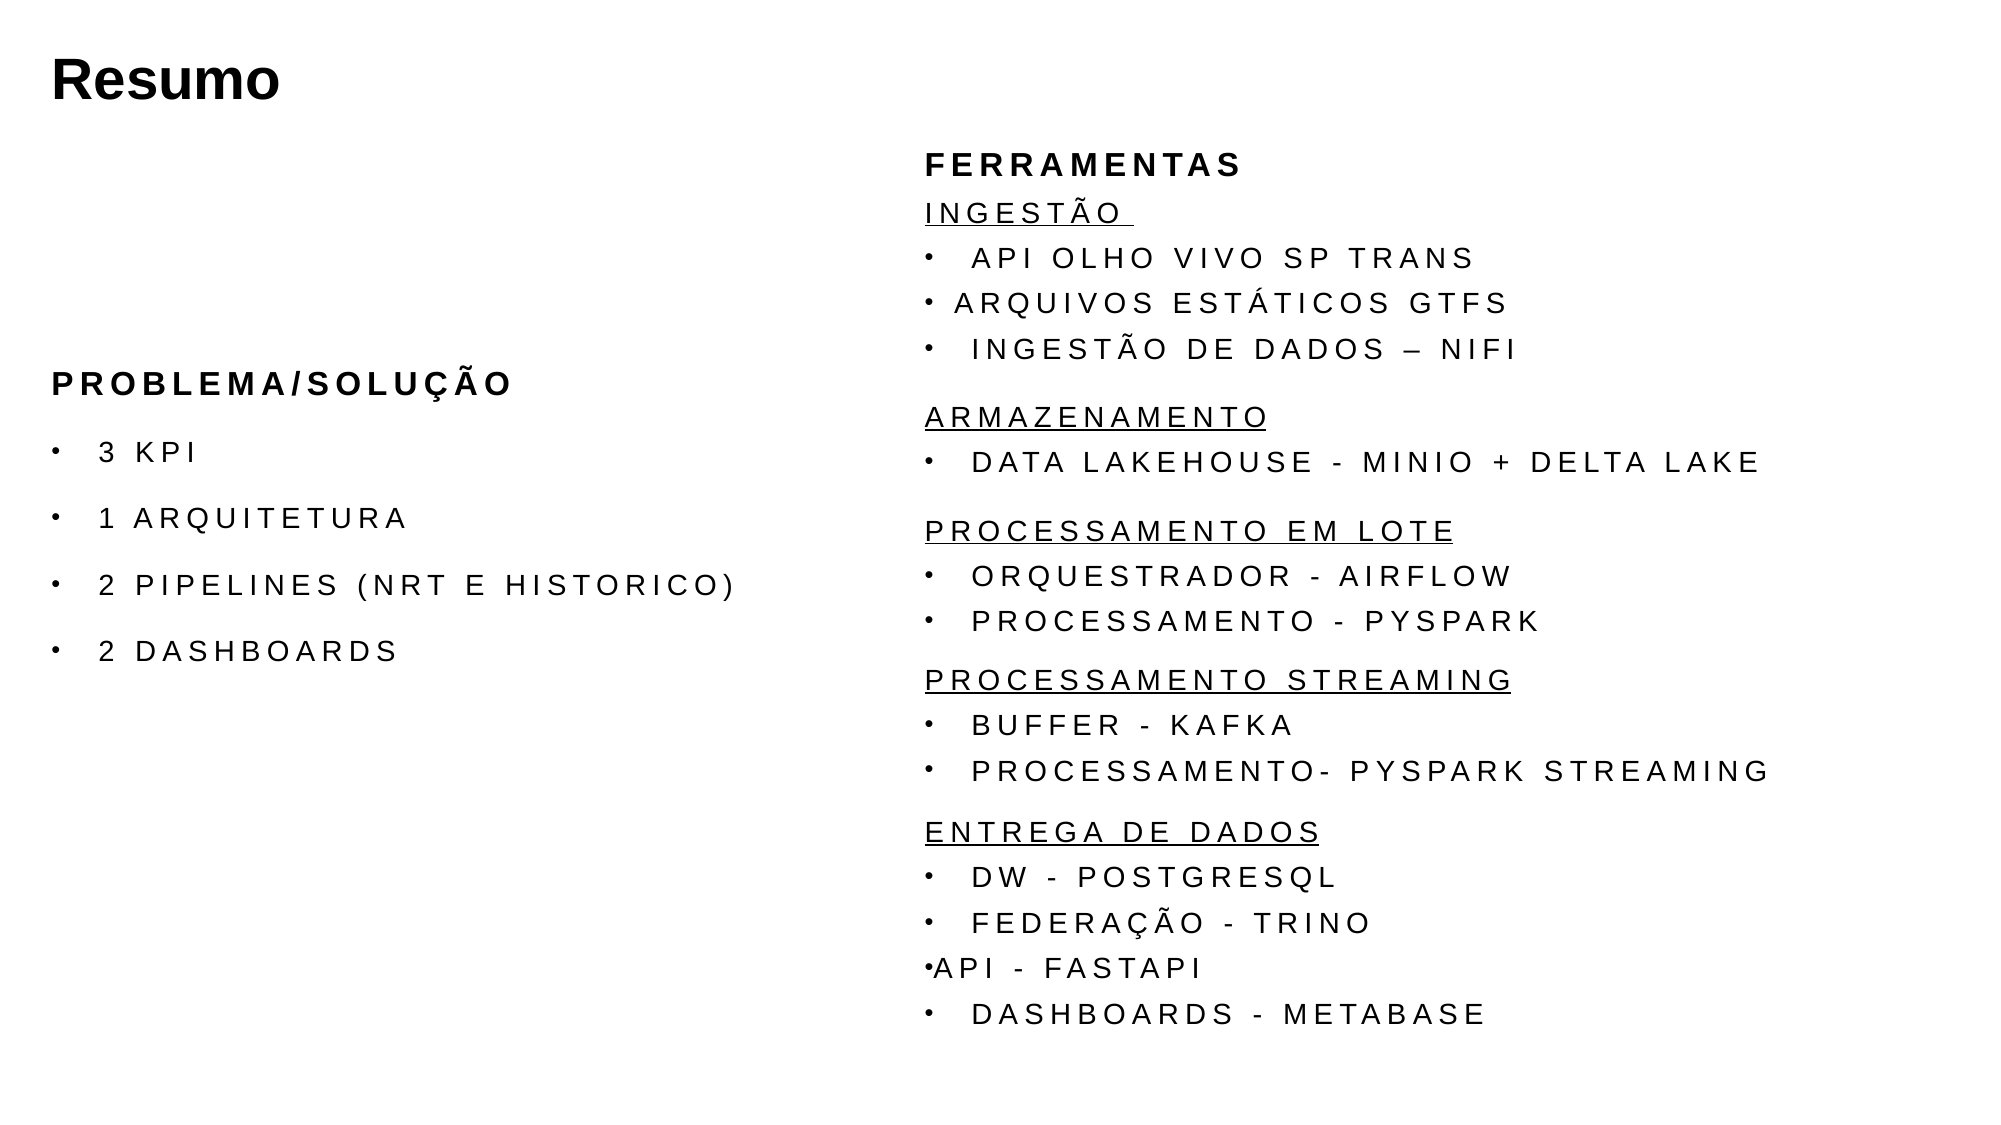

# Resumo
Ferramentas
Ingestão
API Olho vivo SP trans
Arquivos estáticos GTFS
Ingestão de dados – Nifi

Armazenamento
Data Lakehouse - MinIO + Delta Lake

Processamento em lote
Orquestrador - Airflow
Processamento - PySpark

Processamento Streaming
Buffer - Kafka
Processamento- PySpark streaming

Entrega de Dados
DW - PostgreSQL
Federação - Trino
API - FastAPI
Dashboards - Metabase
PROBLEMA/Solução
3 KPI
1 Arquitetura
2 Pipelines (NRT e historico)
2 Dashboards